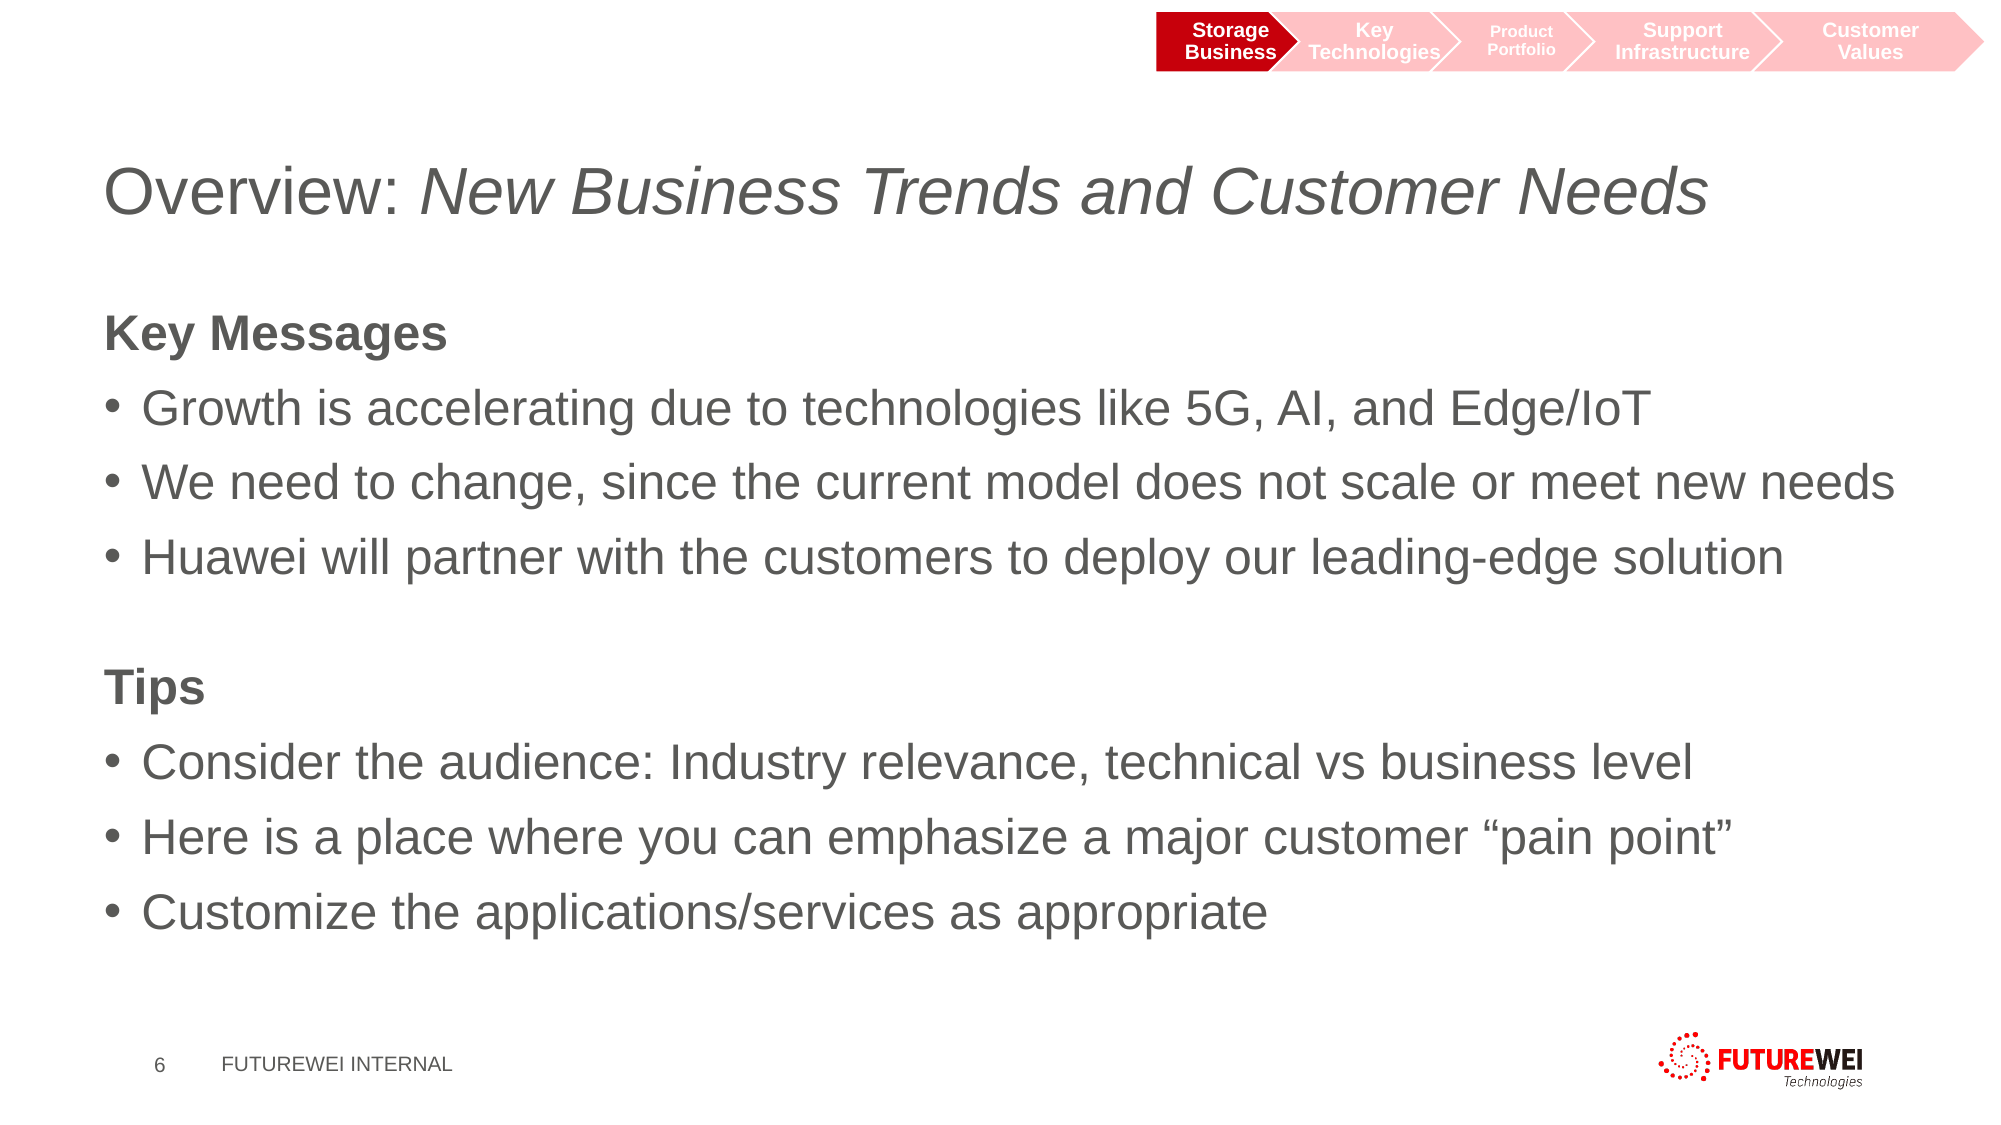

Storage Business
Key Technologies
Product Portfolio
Support Infrastructure
Customer Values
# Overview: New Business Trends and Customer Needs
Key Messages
Growth is accelerating due to technologies like 5G, AI, and Edge/IoT
We need to change, since the current model does not scale or meet new needs
Huawei will partner with the customers to deploy our leading-edge solution

Tips
Consider the audience: Industry relevance, technical vs business level
Here is a place where you can emphasize a major customer “pain point”
Customize the applications/services as appropriate

6
FUTUREWEI INTERNAL